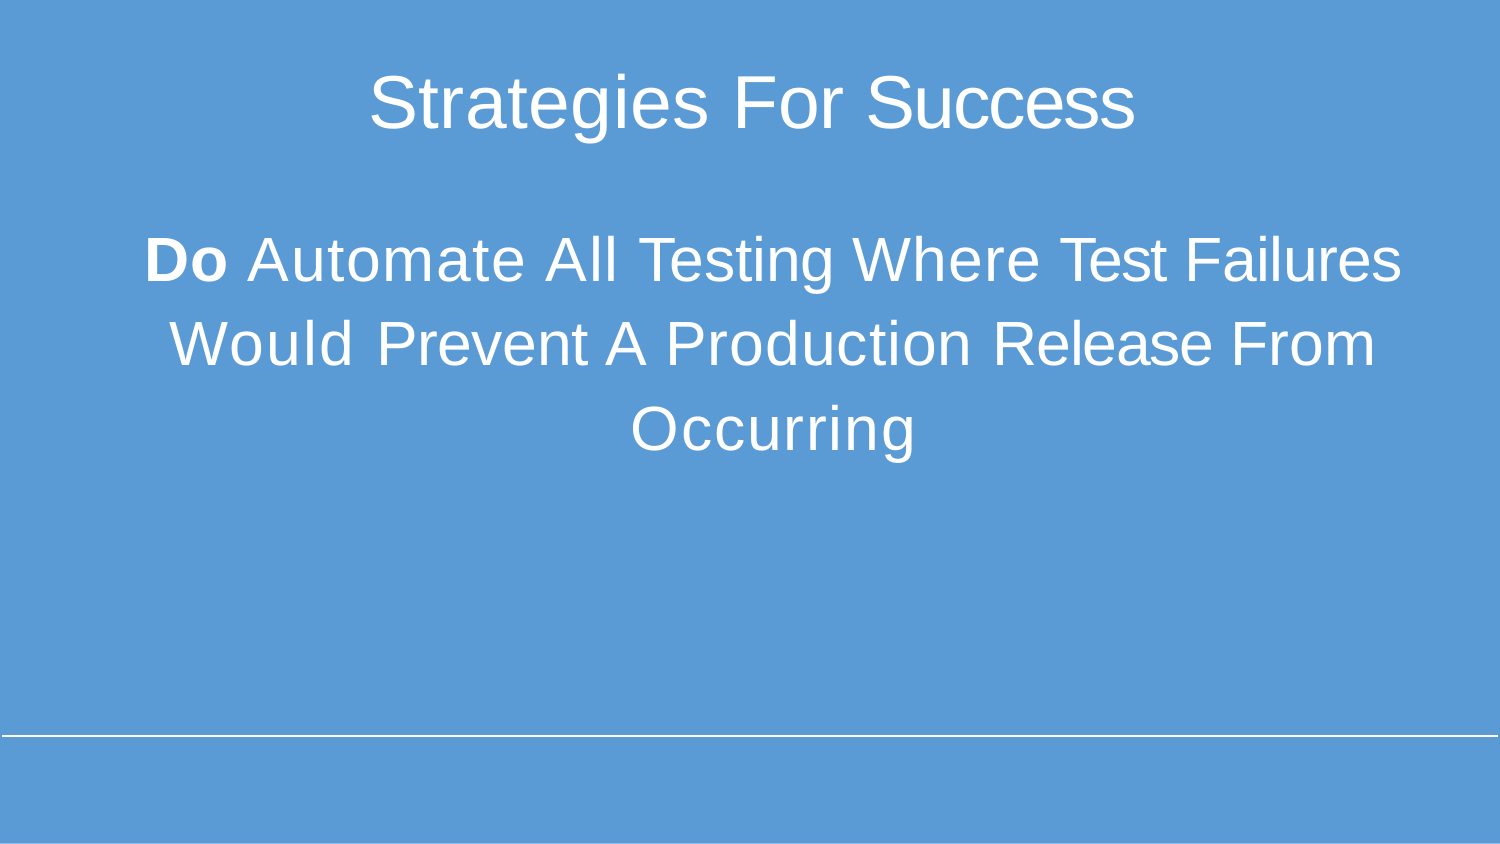

# Strategies For Success
Do Automate All Testing Where Test Failures  Would Prevent A Production Release From  Occurring